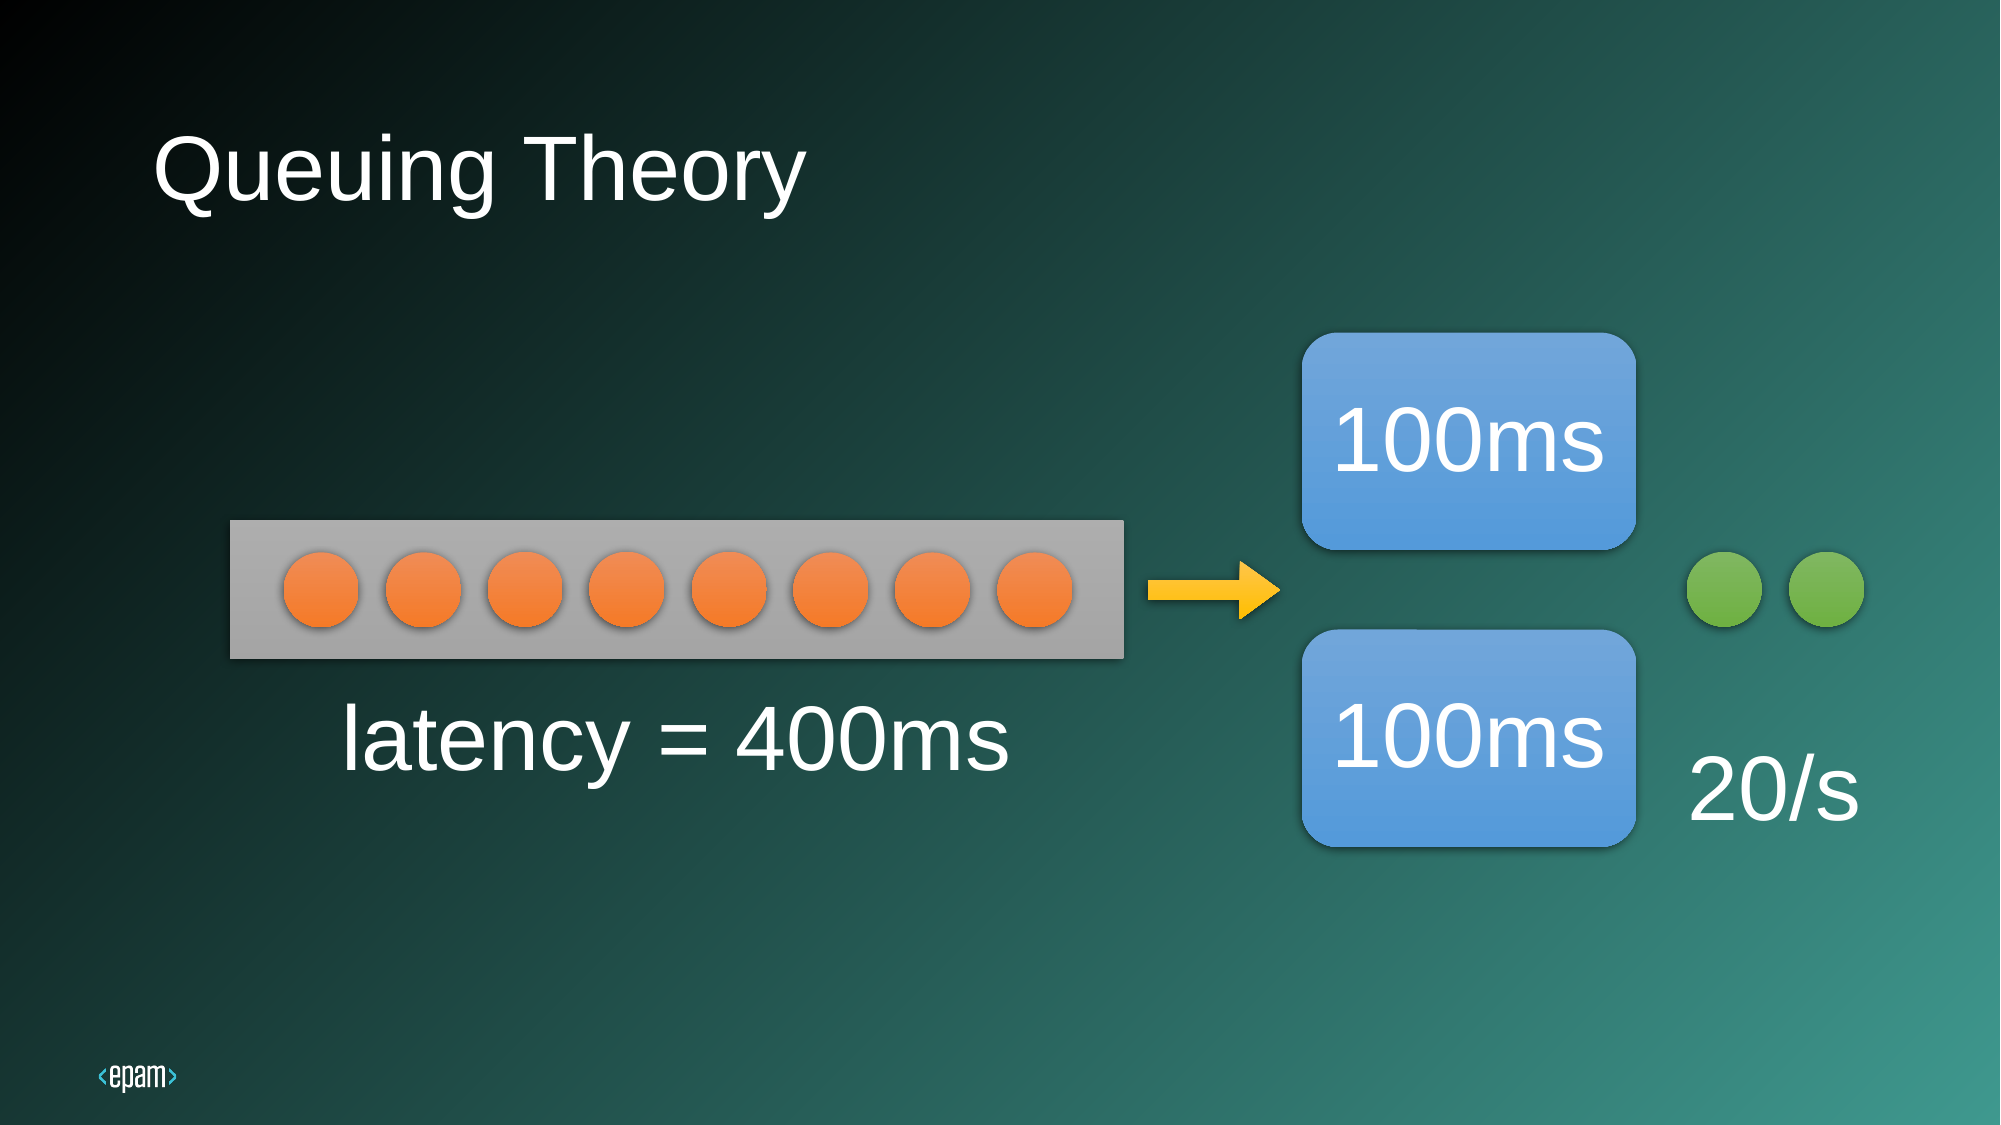

# Queuing Theory
100ms

100ms

latency = 400ms
20/s